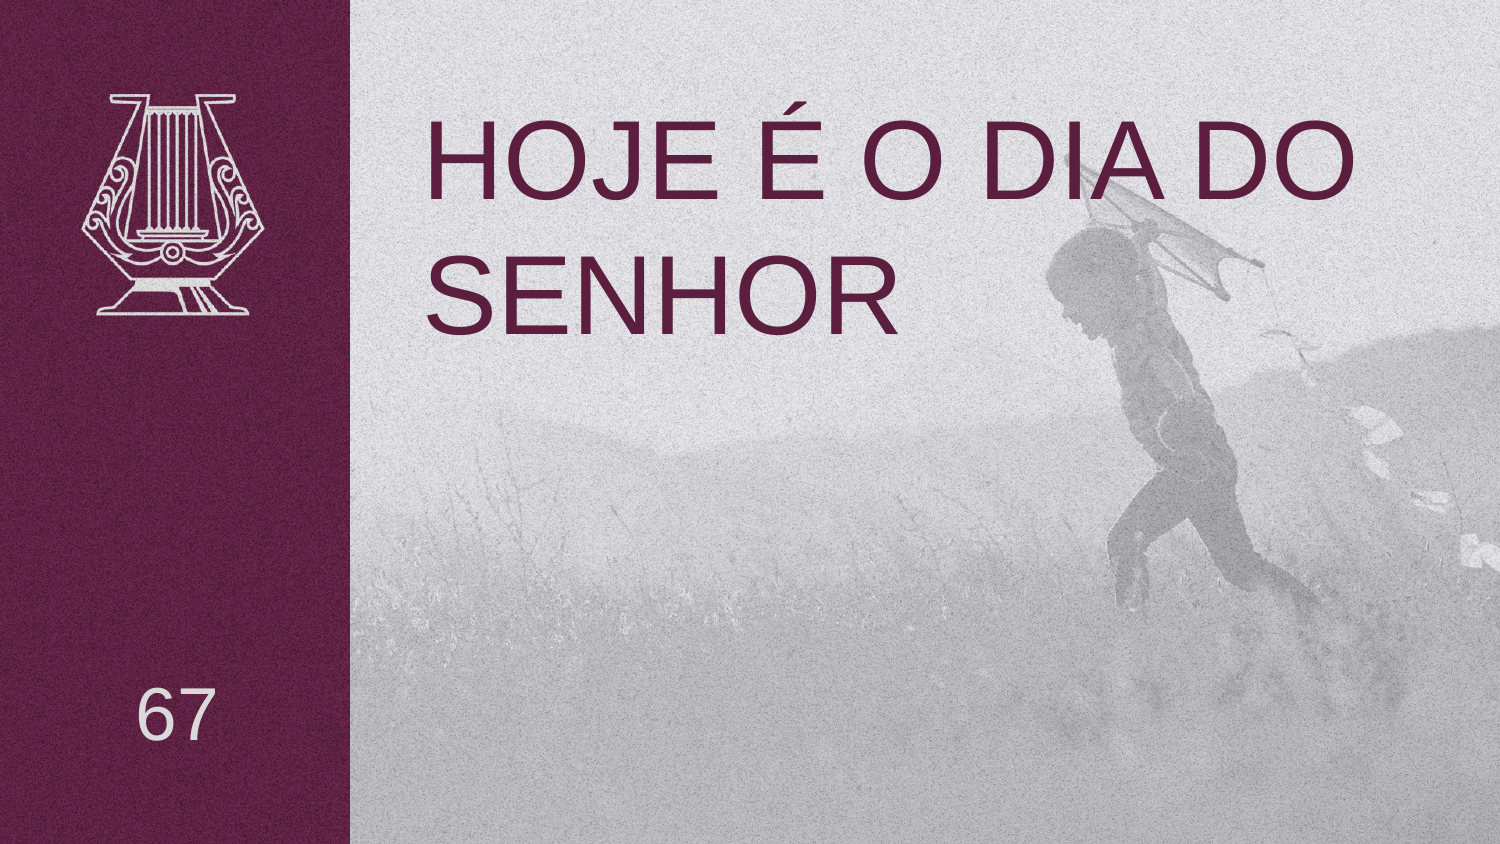

# HOJE É O DIA DO SENHOR
67